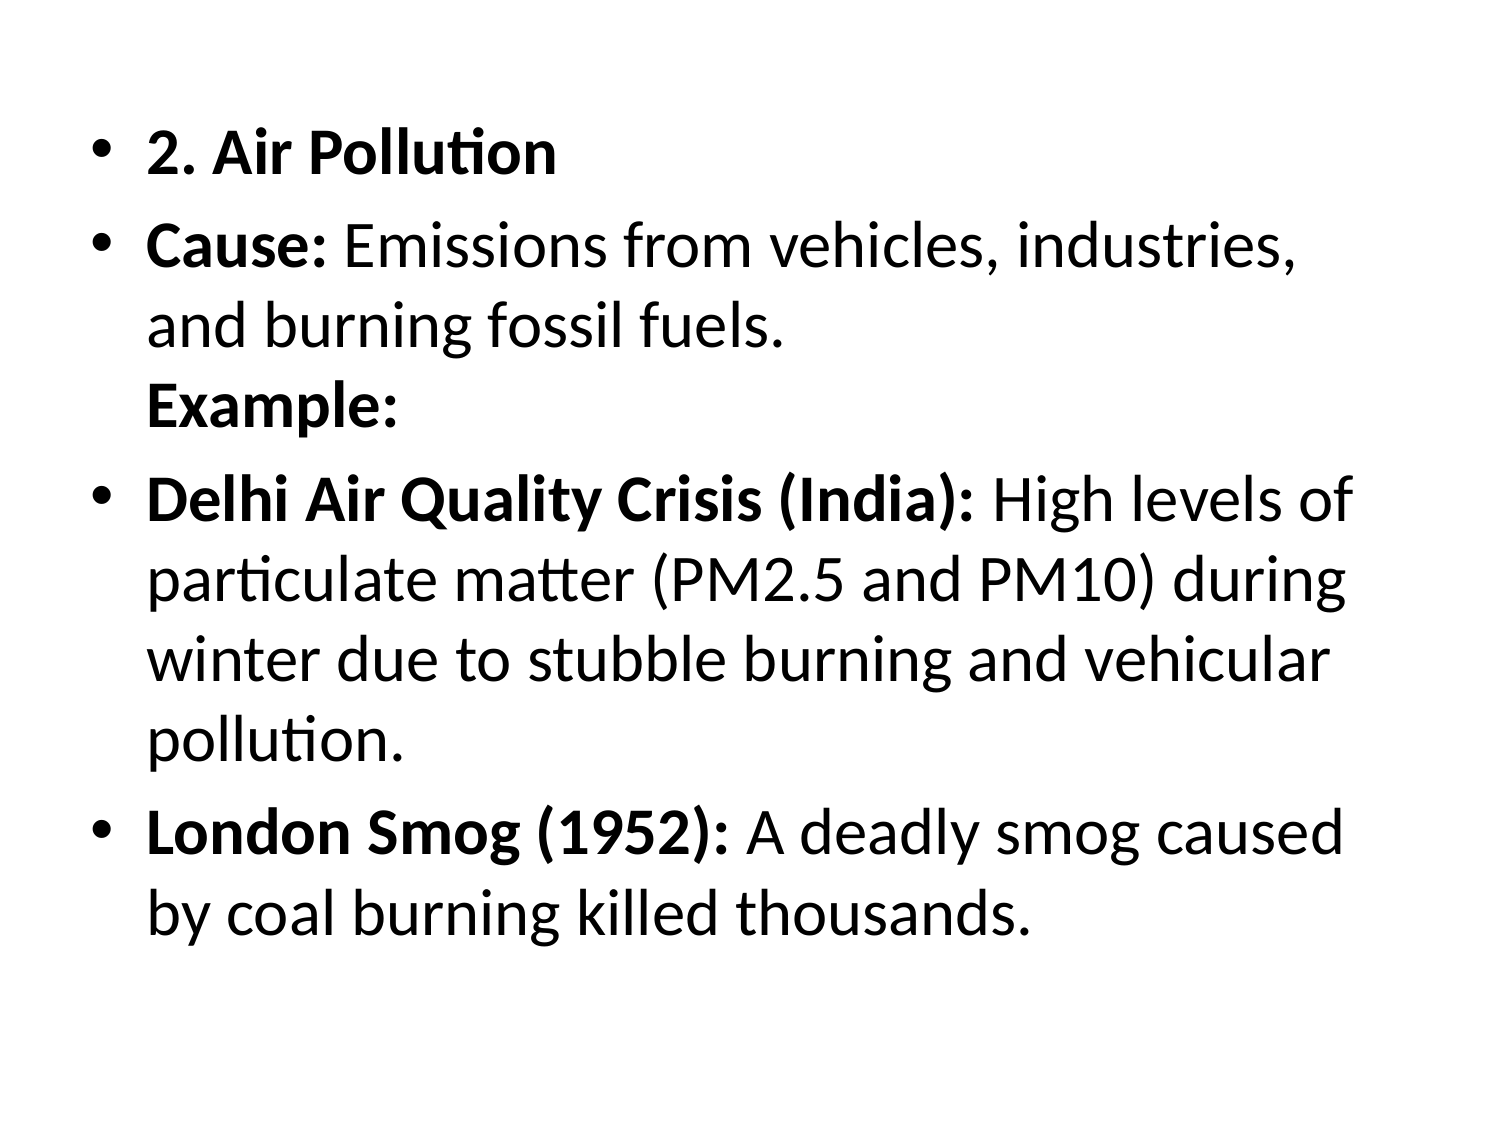

2. Air Pollution
Cause: Emissions from vehicles, industries, and burning fossil fuels.
Example:
Delhi Air Quality Crisis (India): High levels of particulate matter (PM2.5 and PM10) during winter due to stubble burning and vehicular pollution.
London Smog (1952): A deadly smog caused by coal burning killed thousands.